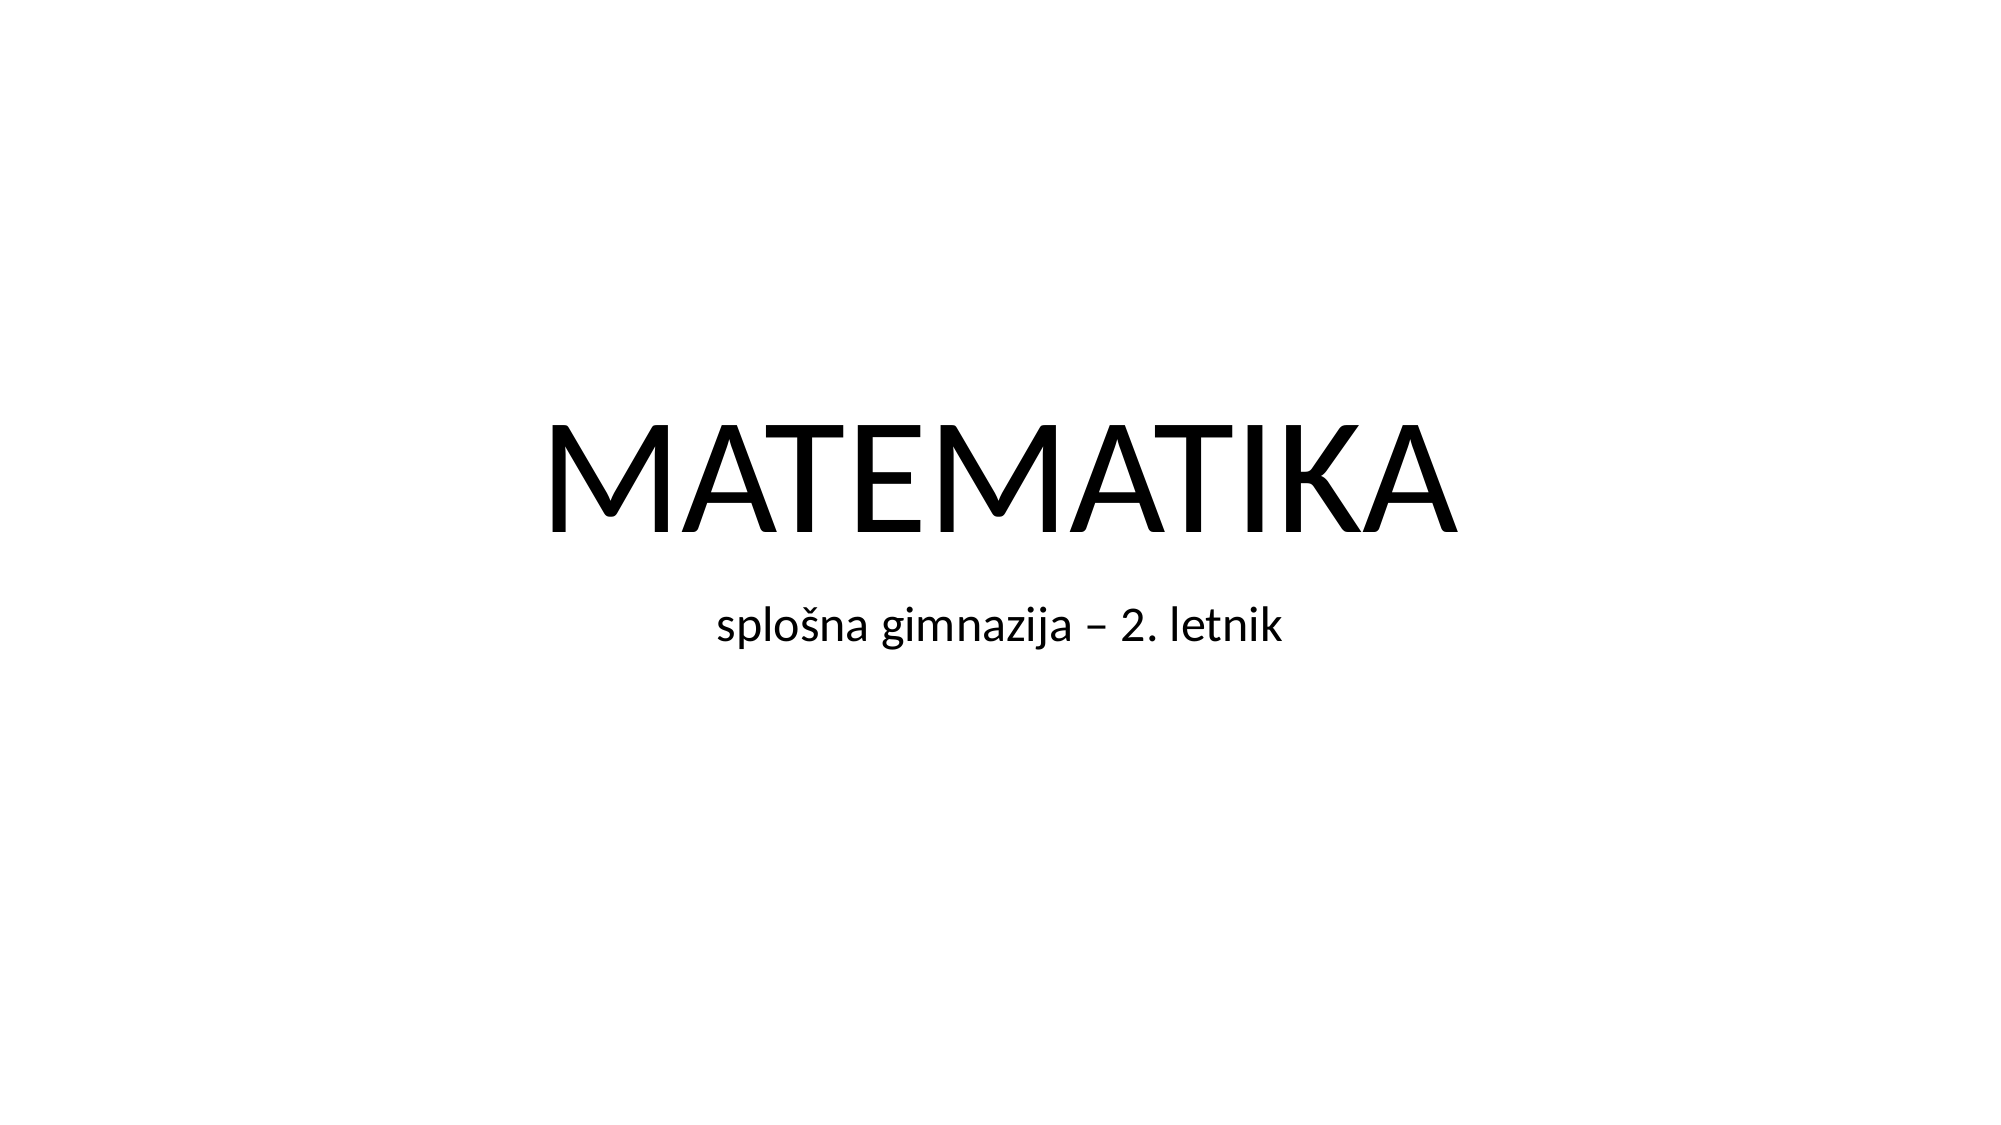

# MATEMATIKA
splošna gimnazija – 2. letnik